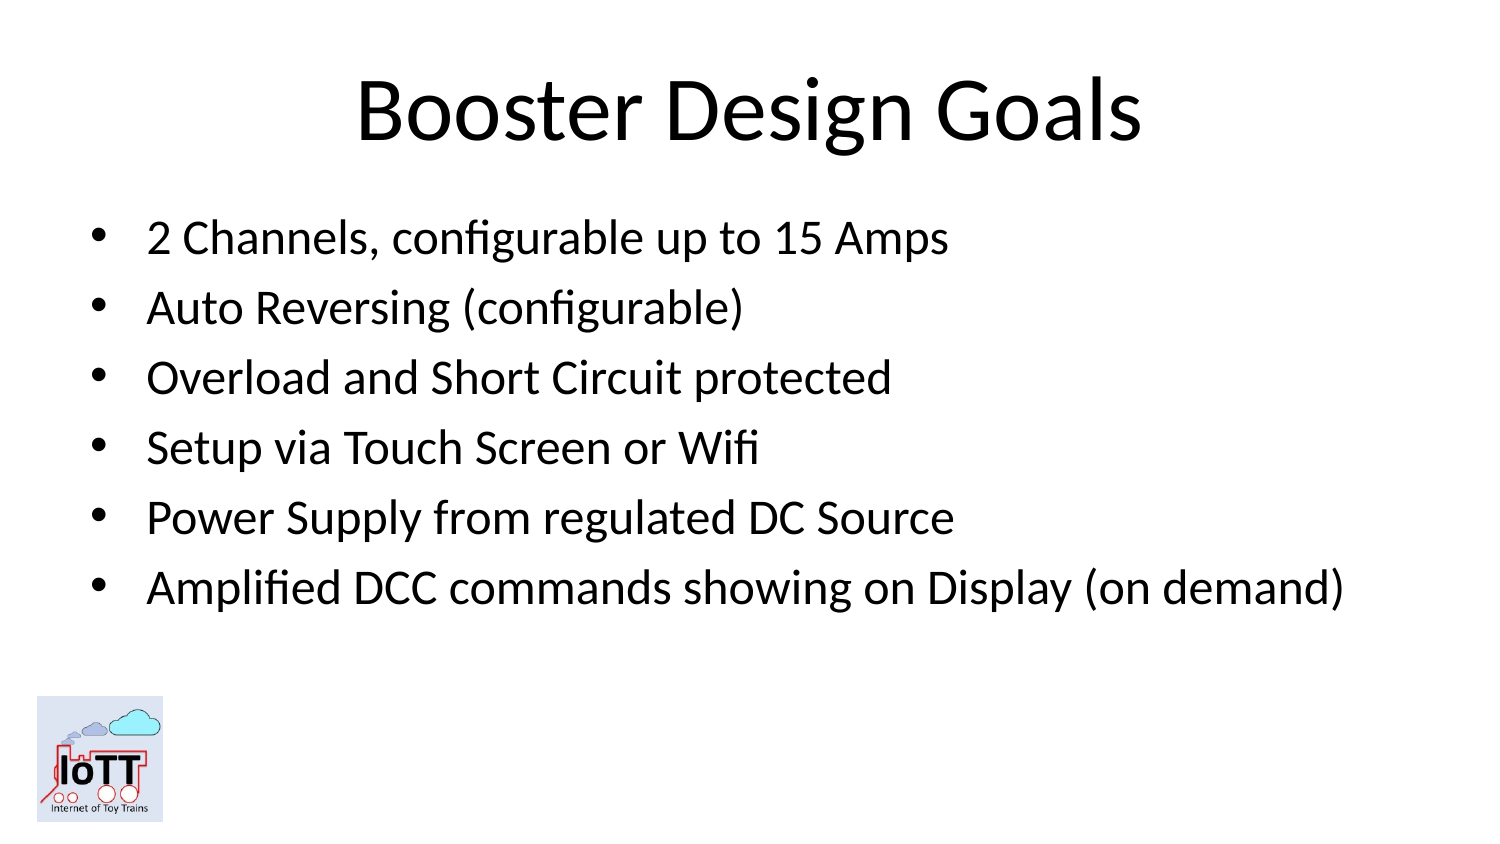

# Booster Design Goals
2 Channels, configurable up to 15 Amps
Auto Reversing (configurable)
Overload and Short Circuit protected
Setup via Touch Screen or Wifi
Power Supply from regulated DC Source
Amplified DCC commands showing on Display (on demand)